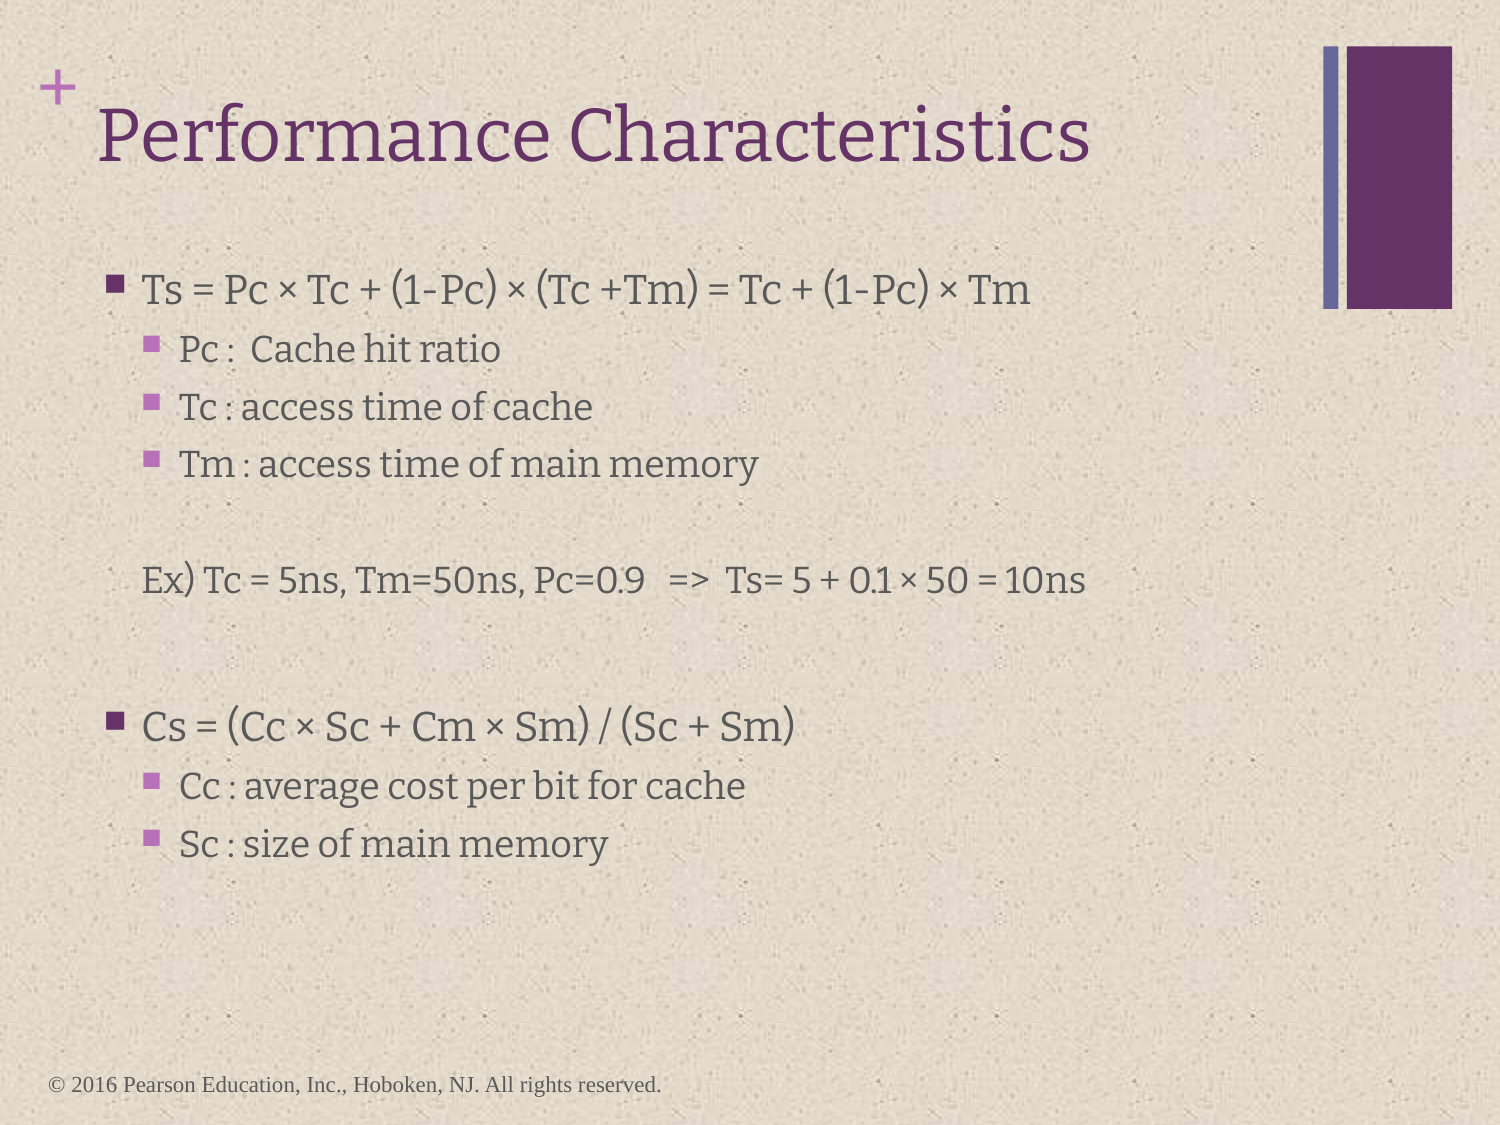

# Performance Characteristics
Ts = Pc × Tc + (1-Pc) × (Tc +Tm) = Tc + (1-Pc) × Tm
Pc :  Cache hit ratio
Tc : access time of cache
Tm : access time of main memory

Ex) Tc = 5ns, Tm=50ns, Pc=0.9   =>  Ts= 5 + 0.1 × 50 = 10ns

Cs = (Cc × Sc + Cm × Sm) / (Sc + Sm)
Cc : average cost per bit for cache
Sc : size of main memory
© 2016 Pearson Education, Inc., Hoboken, NJ. All rights reserved.